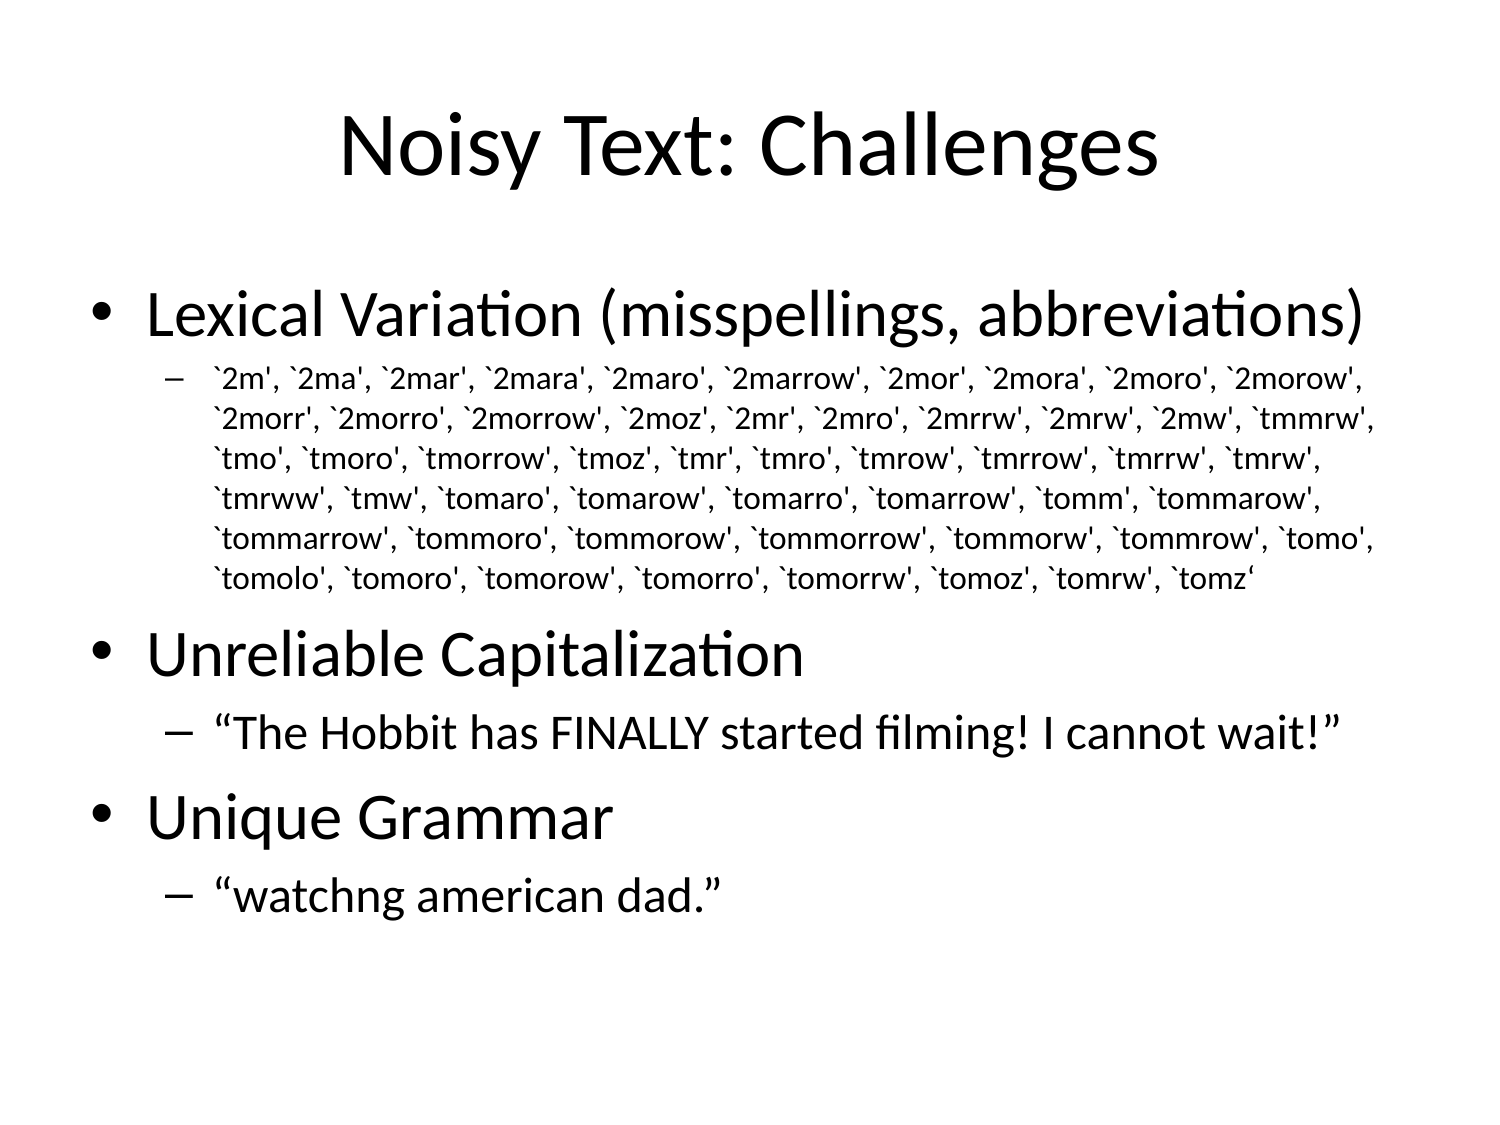

# Noisy Text: Challenges
Lexical Variation (misspellings, abbreviations)
`2m', `2ma', `2mar', `2mara', `2maro', `2marrow', `2mor', `2mora', `2moro', `2morow', `2morr', `2morro', `2morrow', `2moz', `2mr', `2mro', `2mrrw', `2mrw', `2mw', `tmmrw', `tmo', `tmoro', `tmorrow', `tmoz', `tmr', `tmro', `tmrow', `tmrrow', `tmrrw', `tmrw', `tmrww', `tmw', `tomaro', `tomarow', `tomarro', `tomarrow', `tomm', `tommarow', `tommarrow', `tommoro', `tommorow', `tommorrow', `tommorw', `tommrow', `tomo', `tomolo', `tomoro', `tomorow', `tomorro', `tomorrw', `tomoz', `tomrw', `tomz‘
Unreliable Capitalization
“The Hobbit has FINALLY started filming! I cannot wait!”
Unique Grammar
“watchng american dad.”